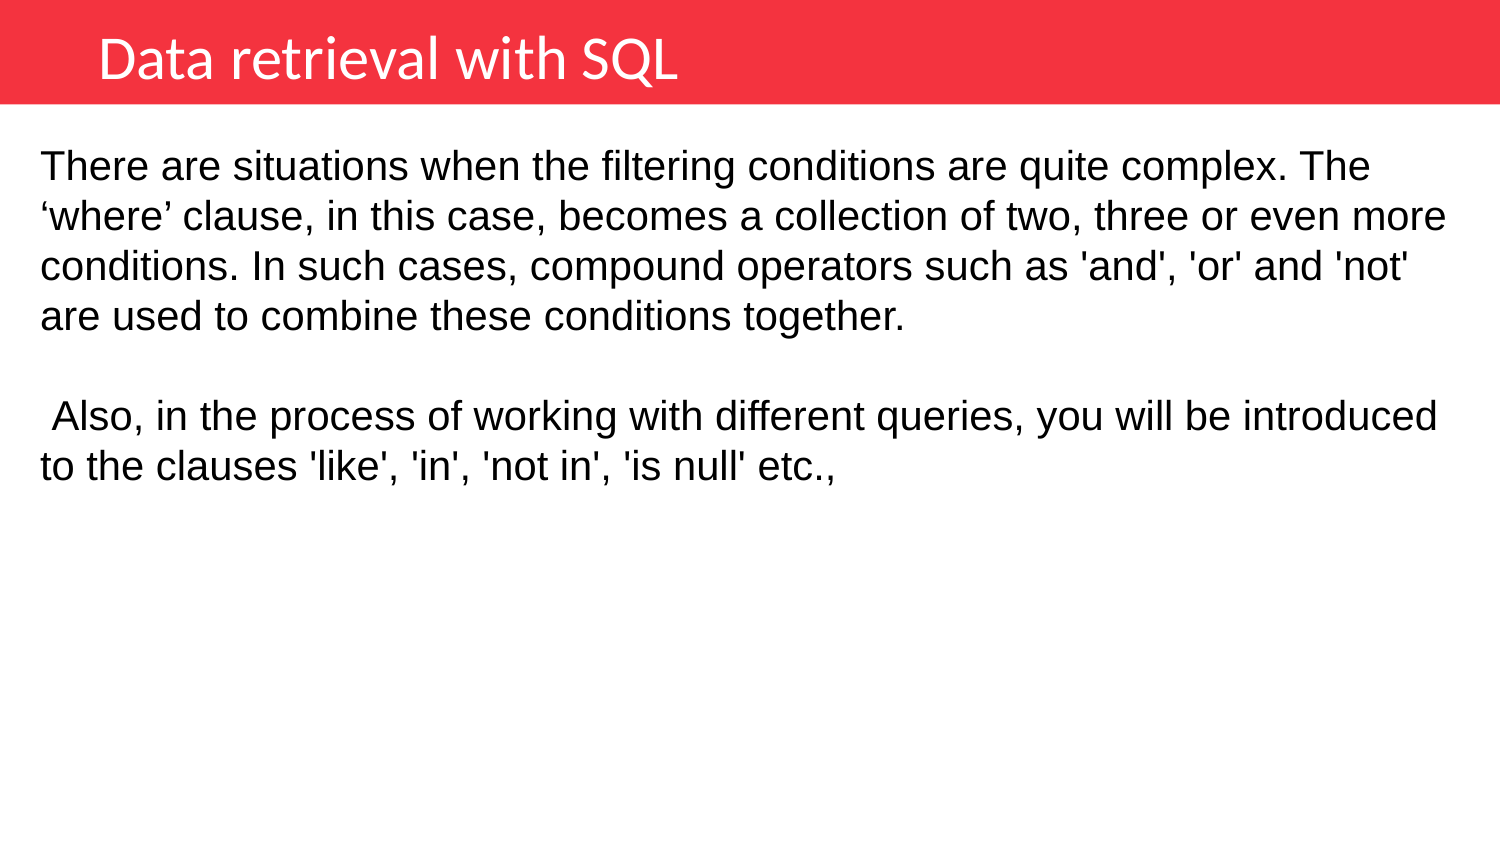

Data retrieval with SQL

There are situations when the filtering conditions are quite complex. The ‘where’ clause, in this case, becomes a collection of two, three or even more conditions. In such cases, compound operators such as 'and', 'or' and 'not' are used to combine these conditions together.

 Also, in the process of working with different queries, you will be introduced to the clauses 'like', 'in', 'not in', 'is null' etc.,